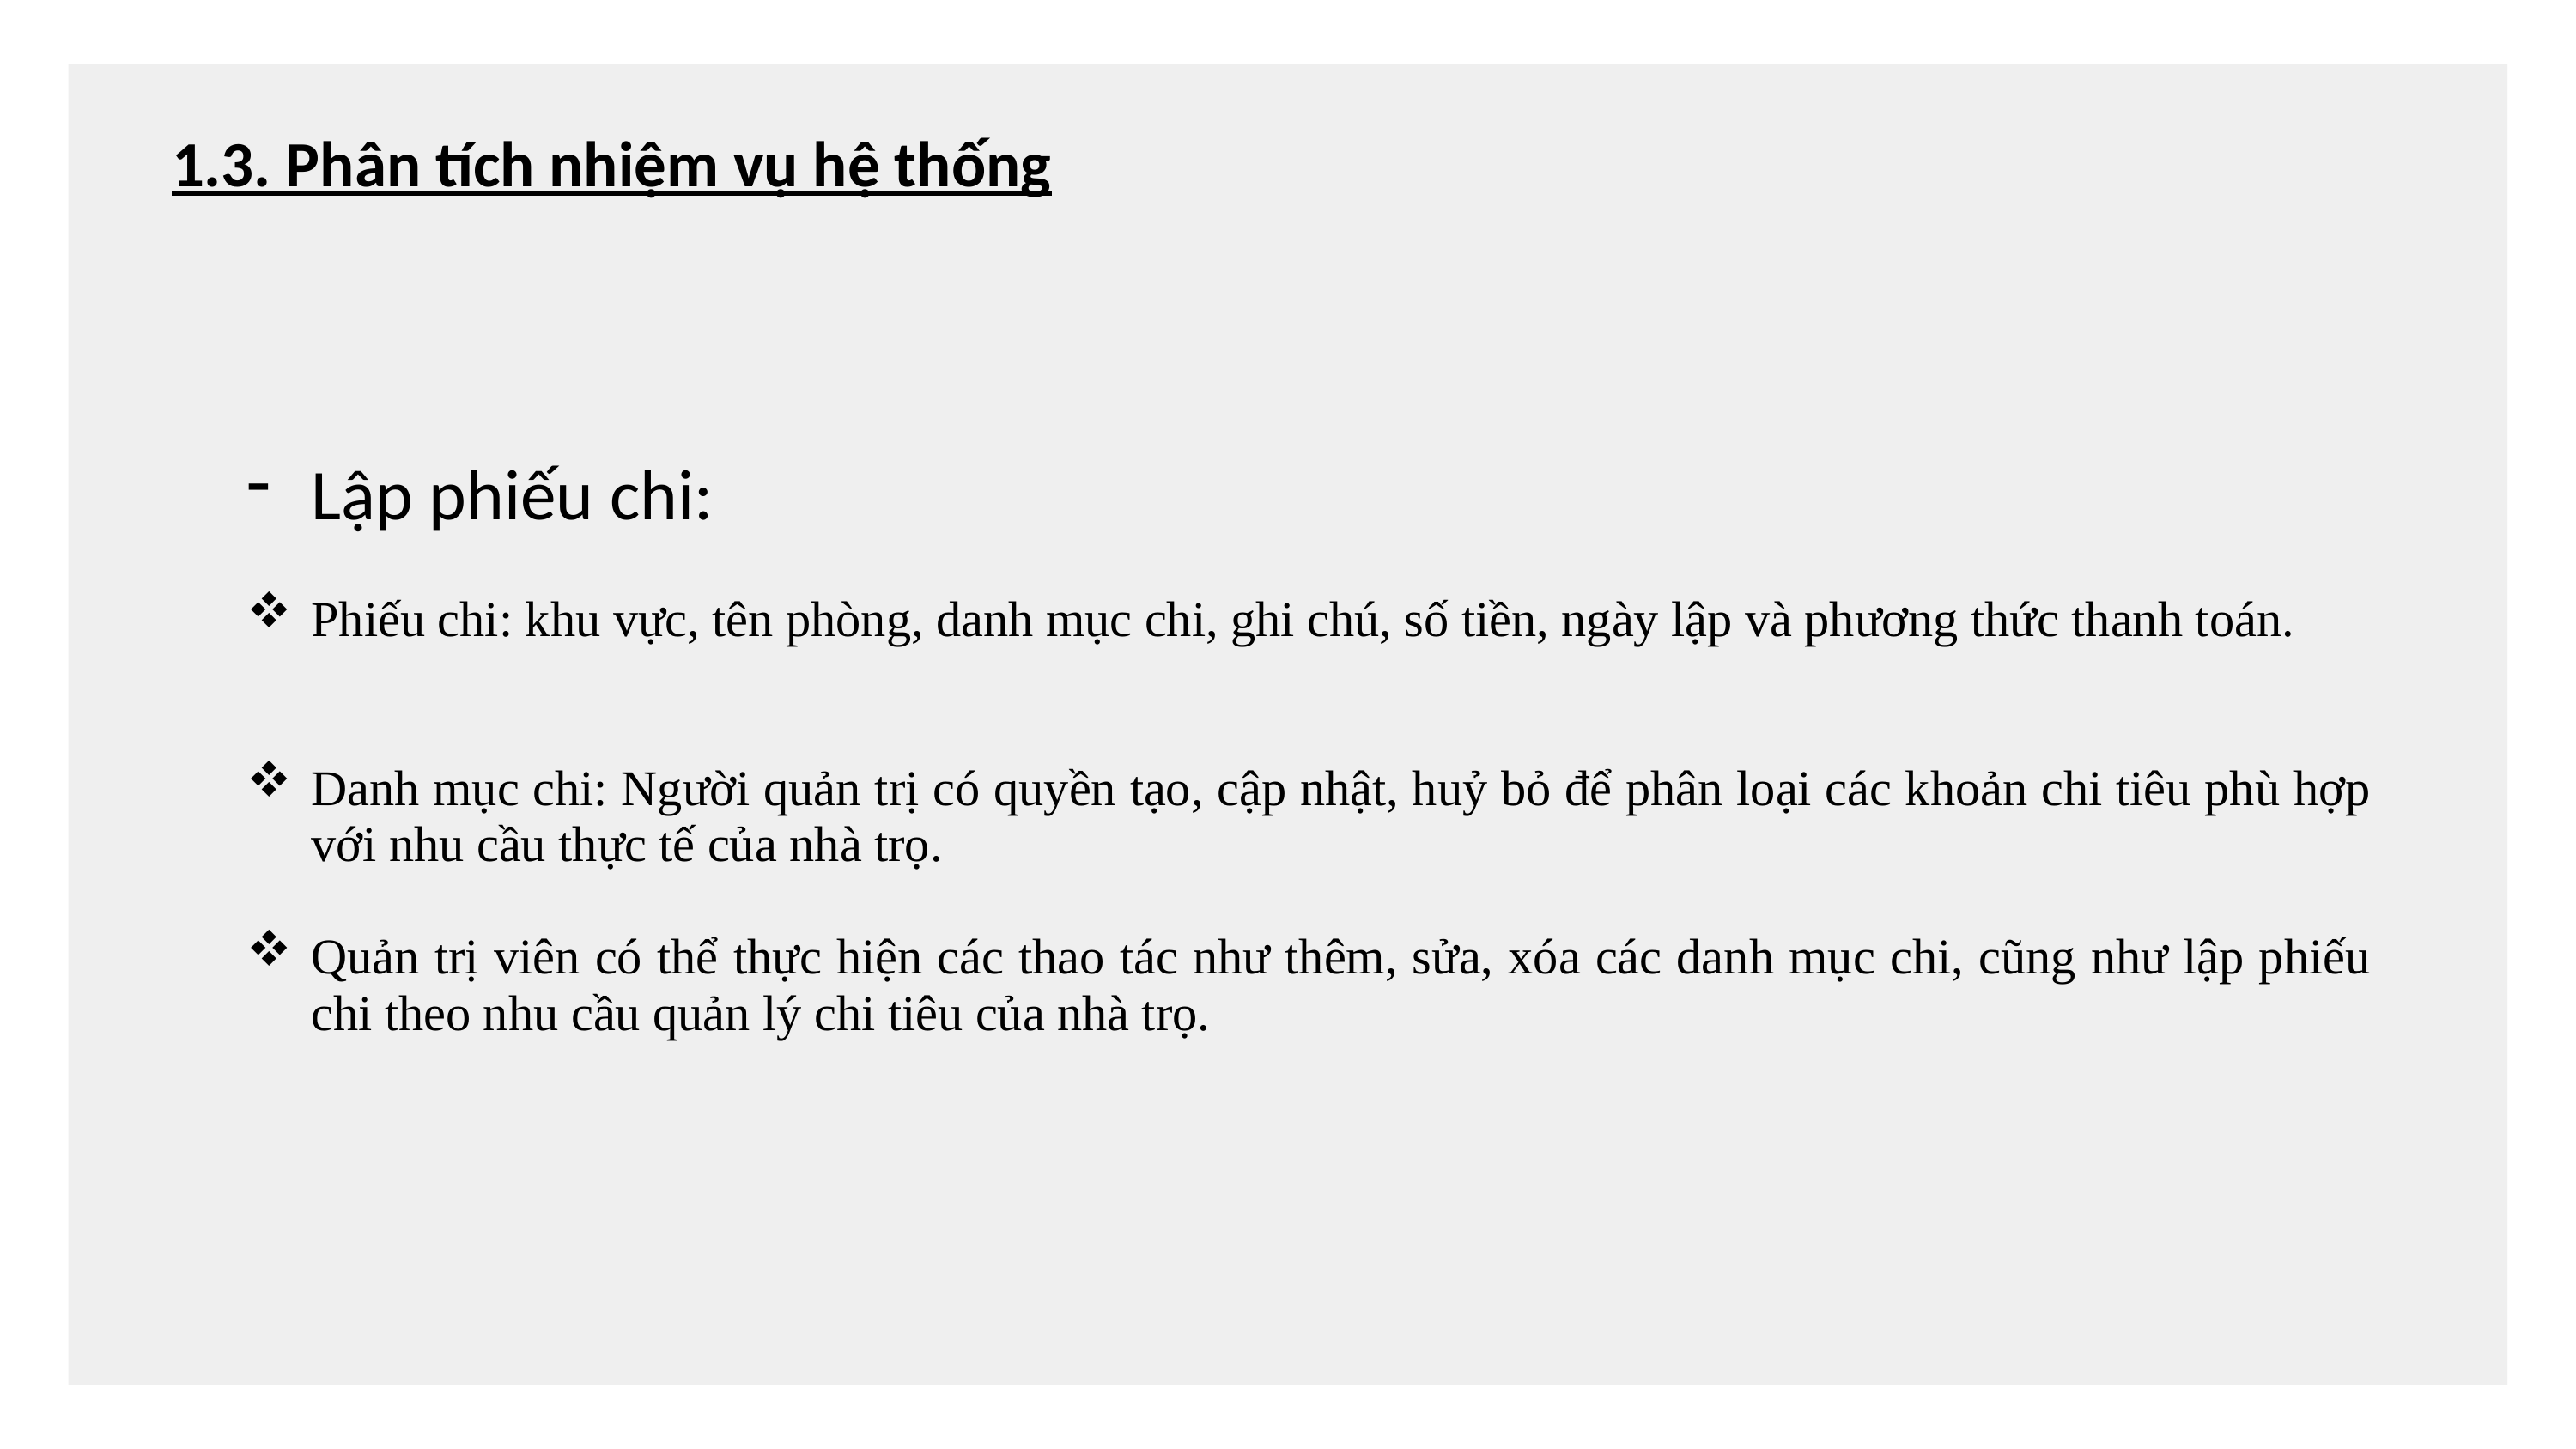

1.3. Phân tích nhiệm vụ hệ thống
Lập phiếu chi:

Phiếu chi: khu vực, tên phòng, danh mục chi, ghi chú, số tiền, ngày lập và phương thức thanh toán.

Danh mục chi: Người quản trị có quyền tạo, cập nhật, huỷ bỏ để phân loại các khoản chi tiêu phù hợp với nhu cầu thực tế của nhà trọ.

Quản trị viên có thể thực hiện các thao tác như thêm, sửa, xóa các danh mục chi, cũng như lập phiếu chi theo nhu cầu quản lý chi tiêu của nhà trọ.